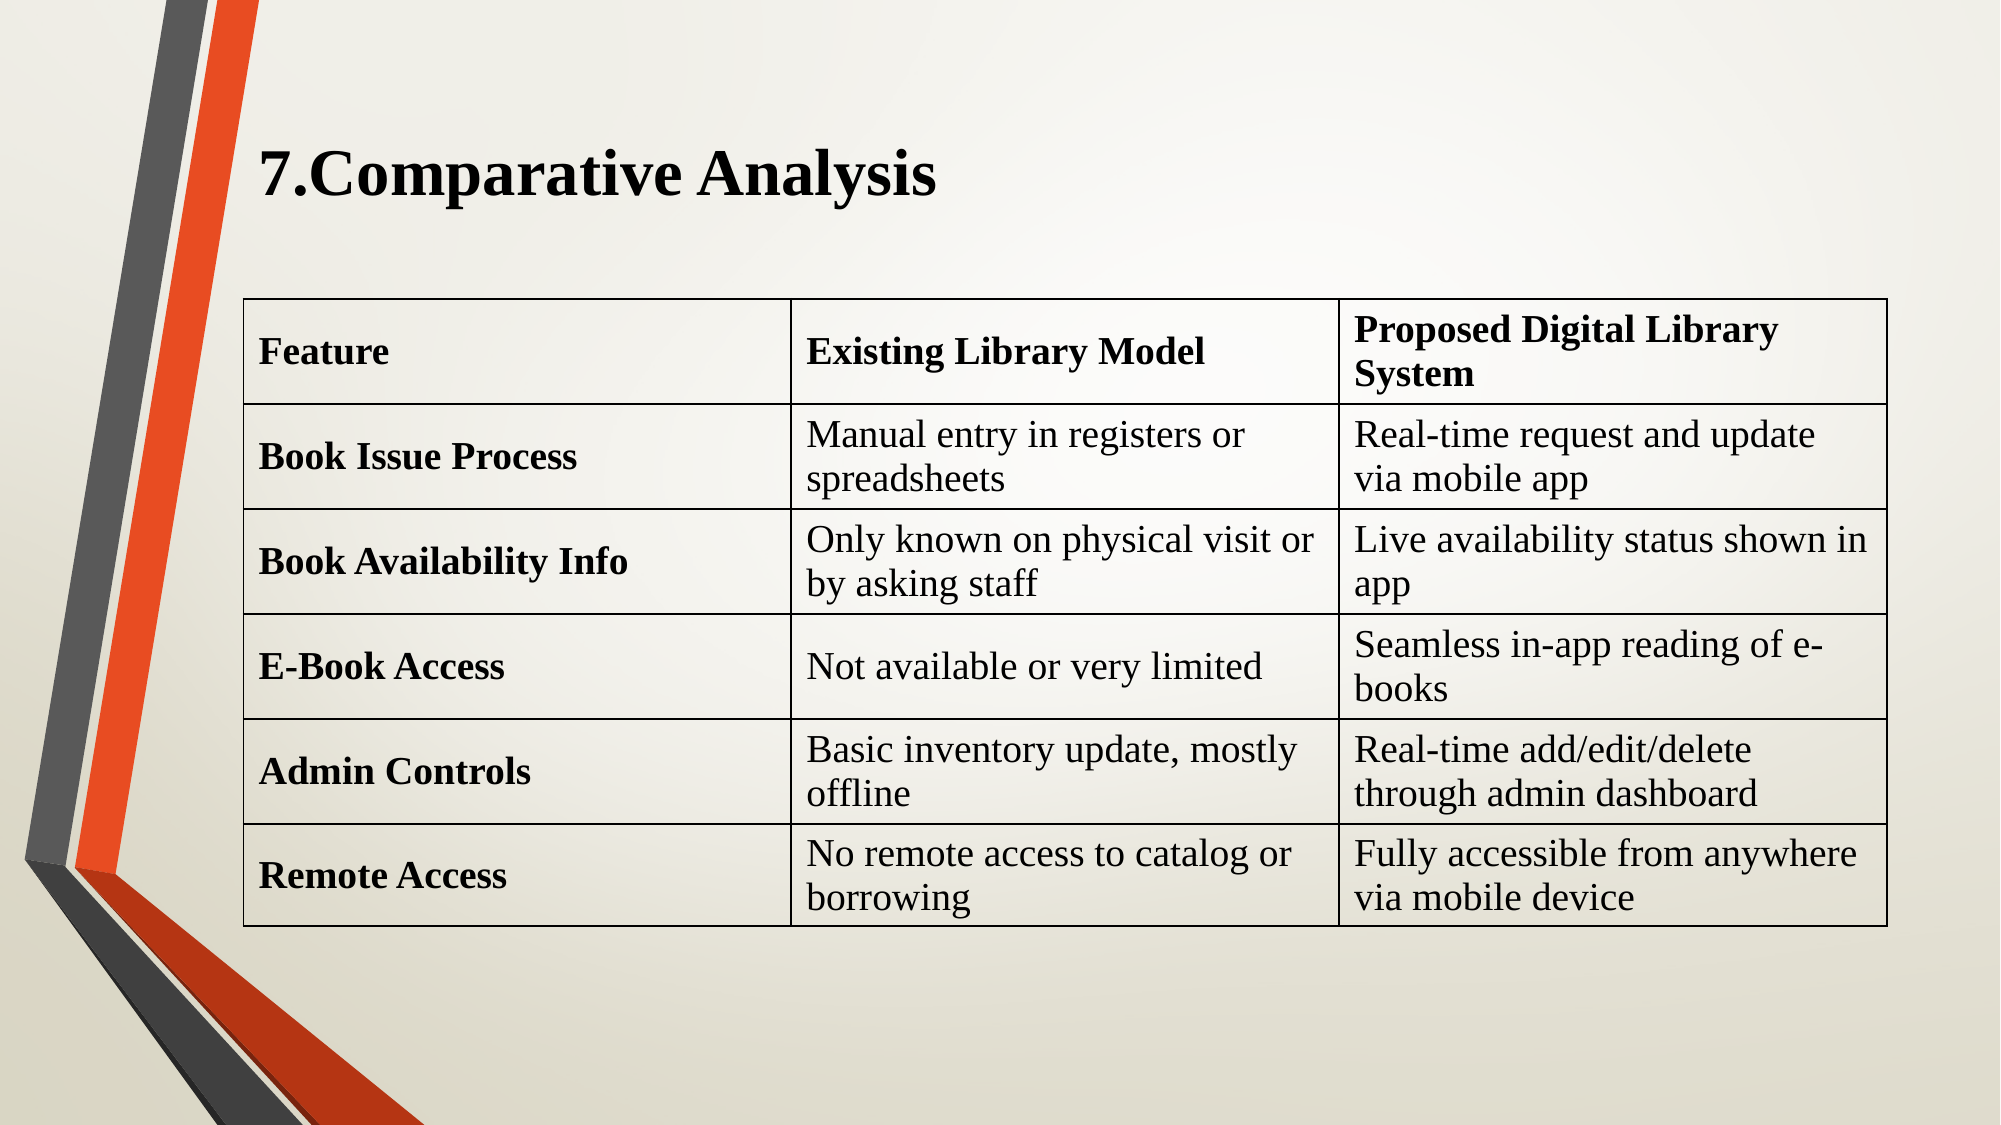

# 7.Comparative Analysis
| Feature | Existing Library Model | Proposed Digital Library System |
| --- | --- | --- |
| Book Issue Process | Manual entry in registers or spreadsheets | Real-time request and update via mobile app |
| Book Availability Info | Only known on physical visit or by asking staff | Live availability status shown in app |
| E-Book Access | Not available or very limited | Seamless in-app reading of e-books |
| Admin Controls | Basic inventory update, mostly offline | Real-time add/edit/delete through admin dashboard |
| Remote Access | No remote access to catalog or borrowing | Fully accessible from anywhere via mobile device |